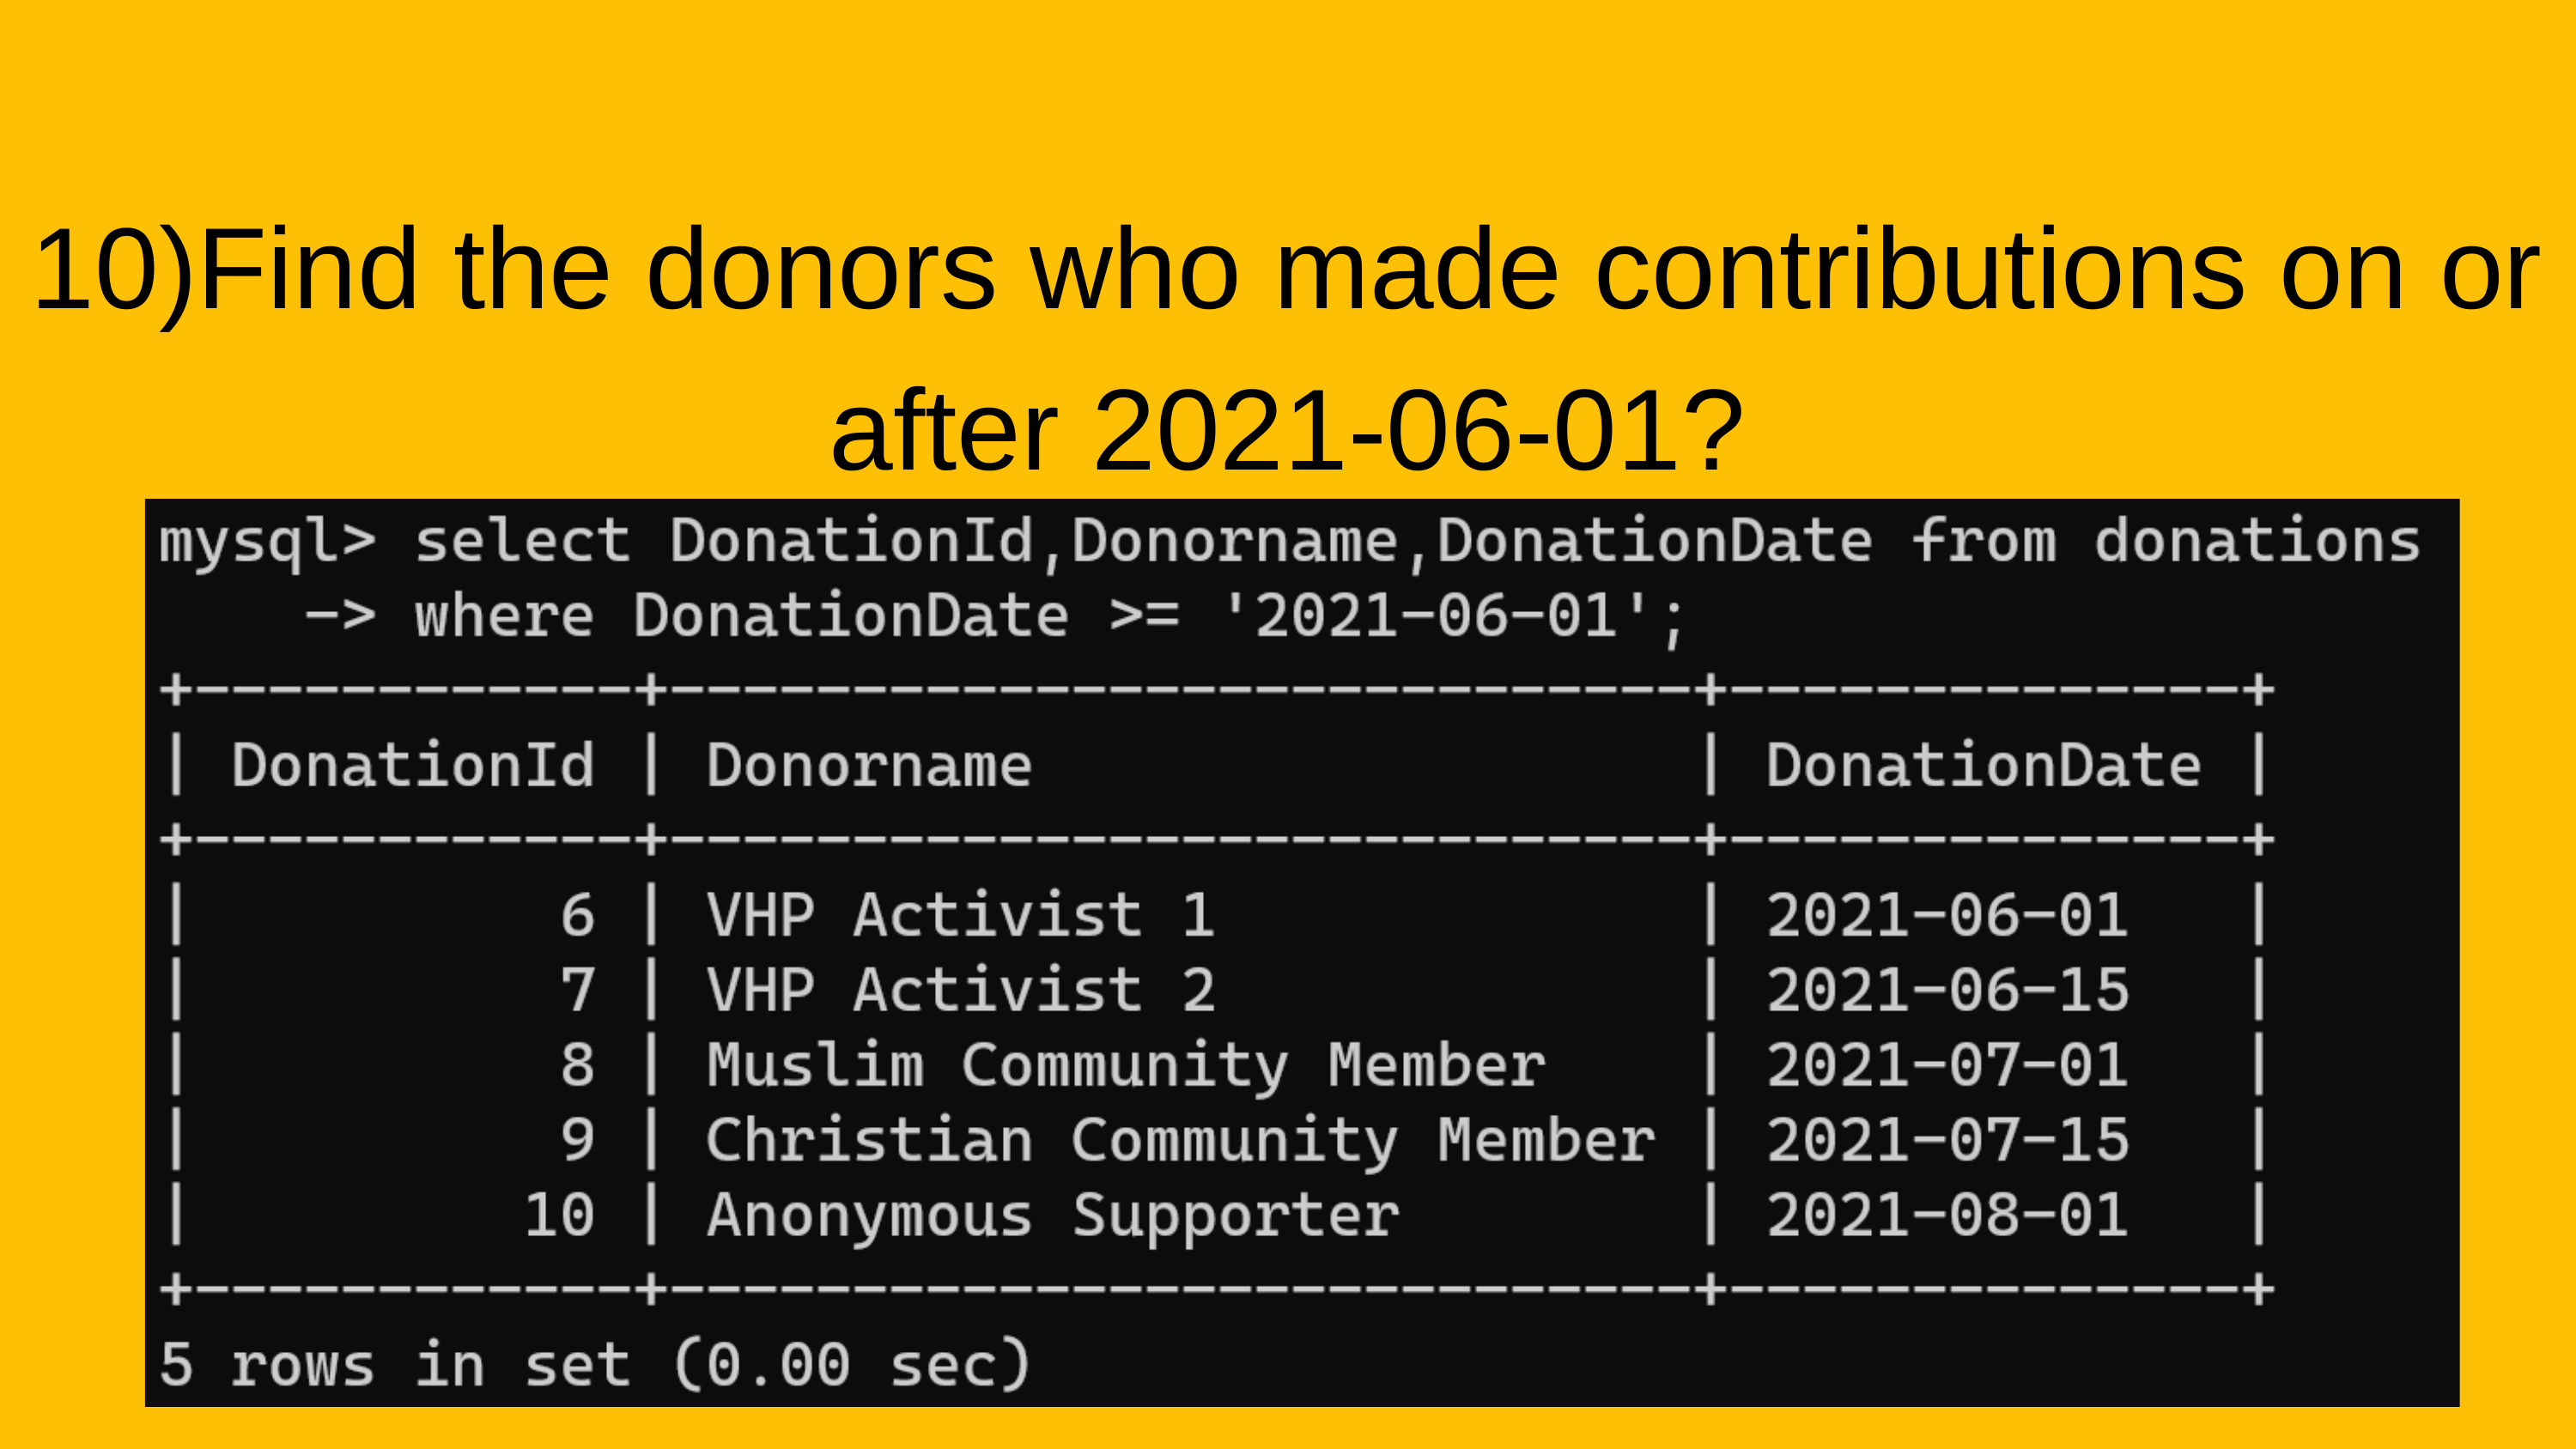

10)Find the donors who made contributions on or after 2021-06-01?